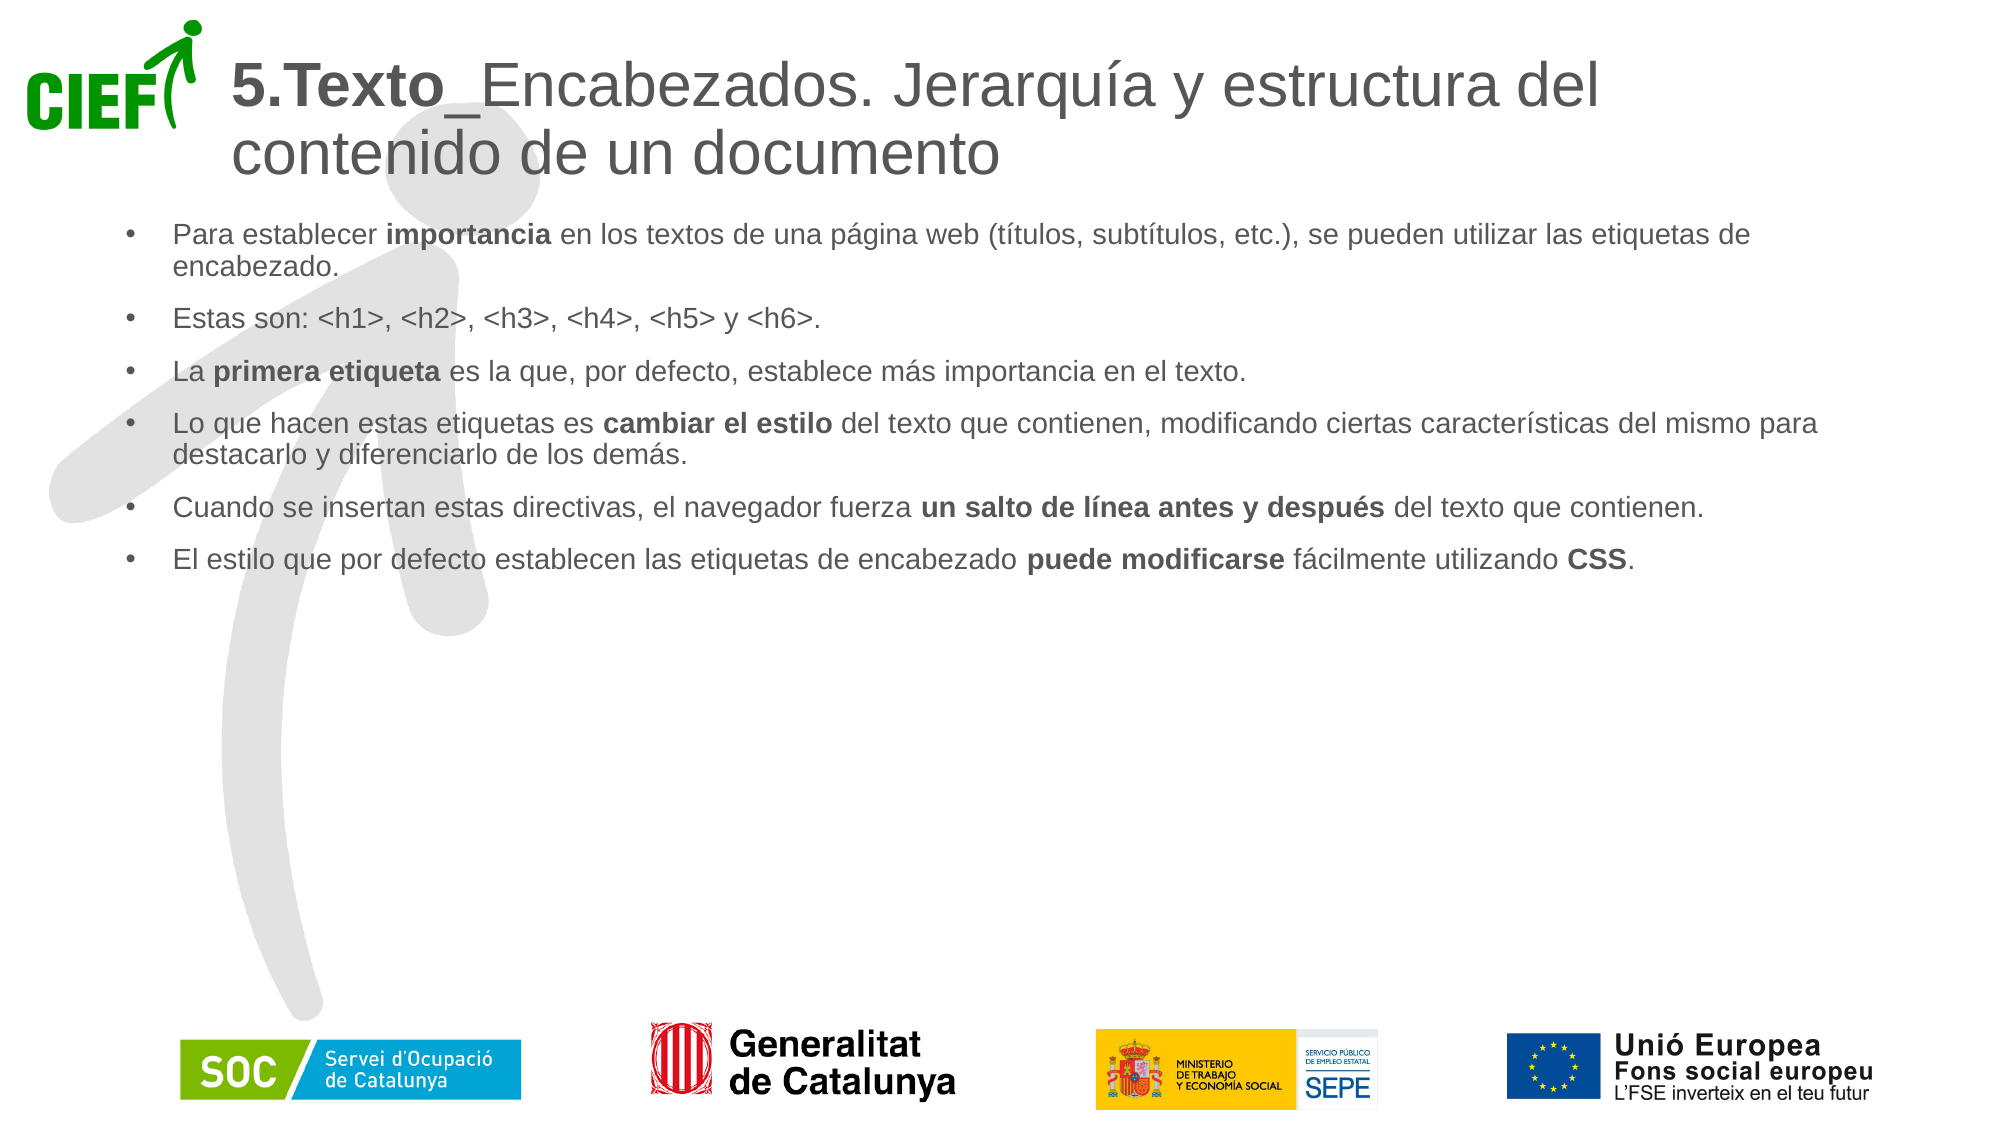

# 5.Texto_Encabezados. Jerarquía y estructura del contenido de un documento
Para establecer importancia en los textos de una página web (títulos, subtítulos, etc.), se pueden utilizar las etiquetas de encabezado.
Estas son: <h1>, <h2>, <h3>, <h4>, <h5> y <h6>.
La primera etiqueta es la que, por defecto, establece más importancia en el texto.
Lo que hacen estas etiquetas es cambiar el estilo del texto que contienen, modificando ciertas características del mismo para destacarlo y diferenciarlo de los demás.
Cuando se insertan estas directivas, el navegador fuerza un salto de línea antes y después del texto que contienen.
El estilo que por defecto establecen las etiquetas de encabezado puede modificarse fácilmente utilizando CSS.
43